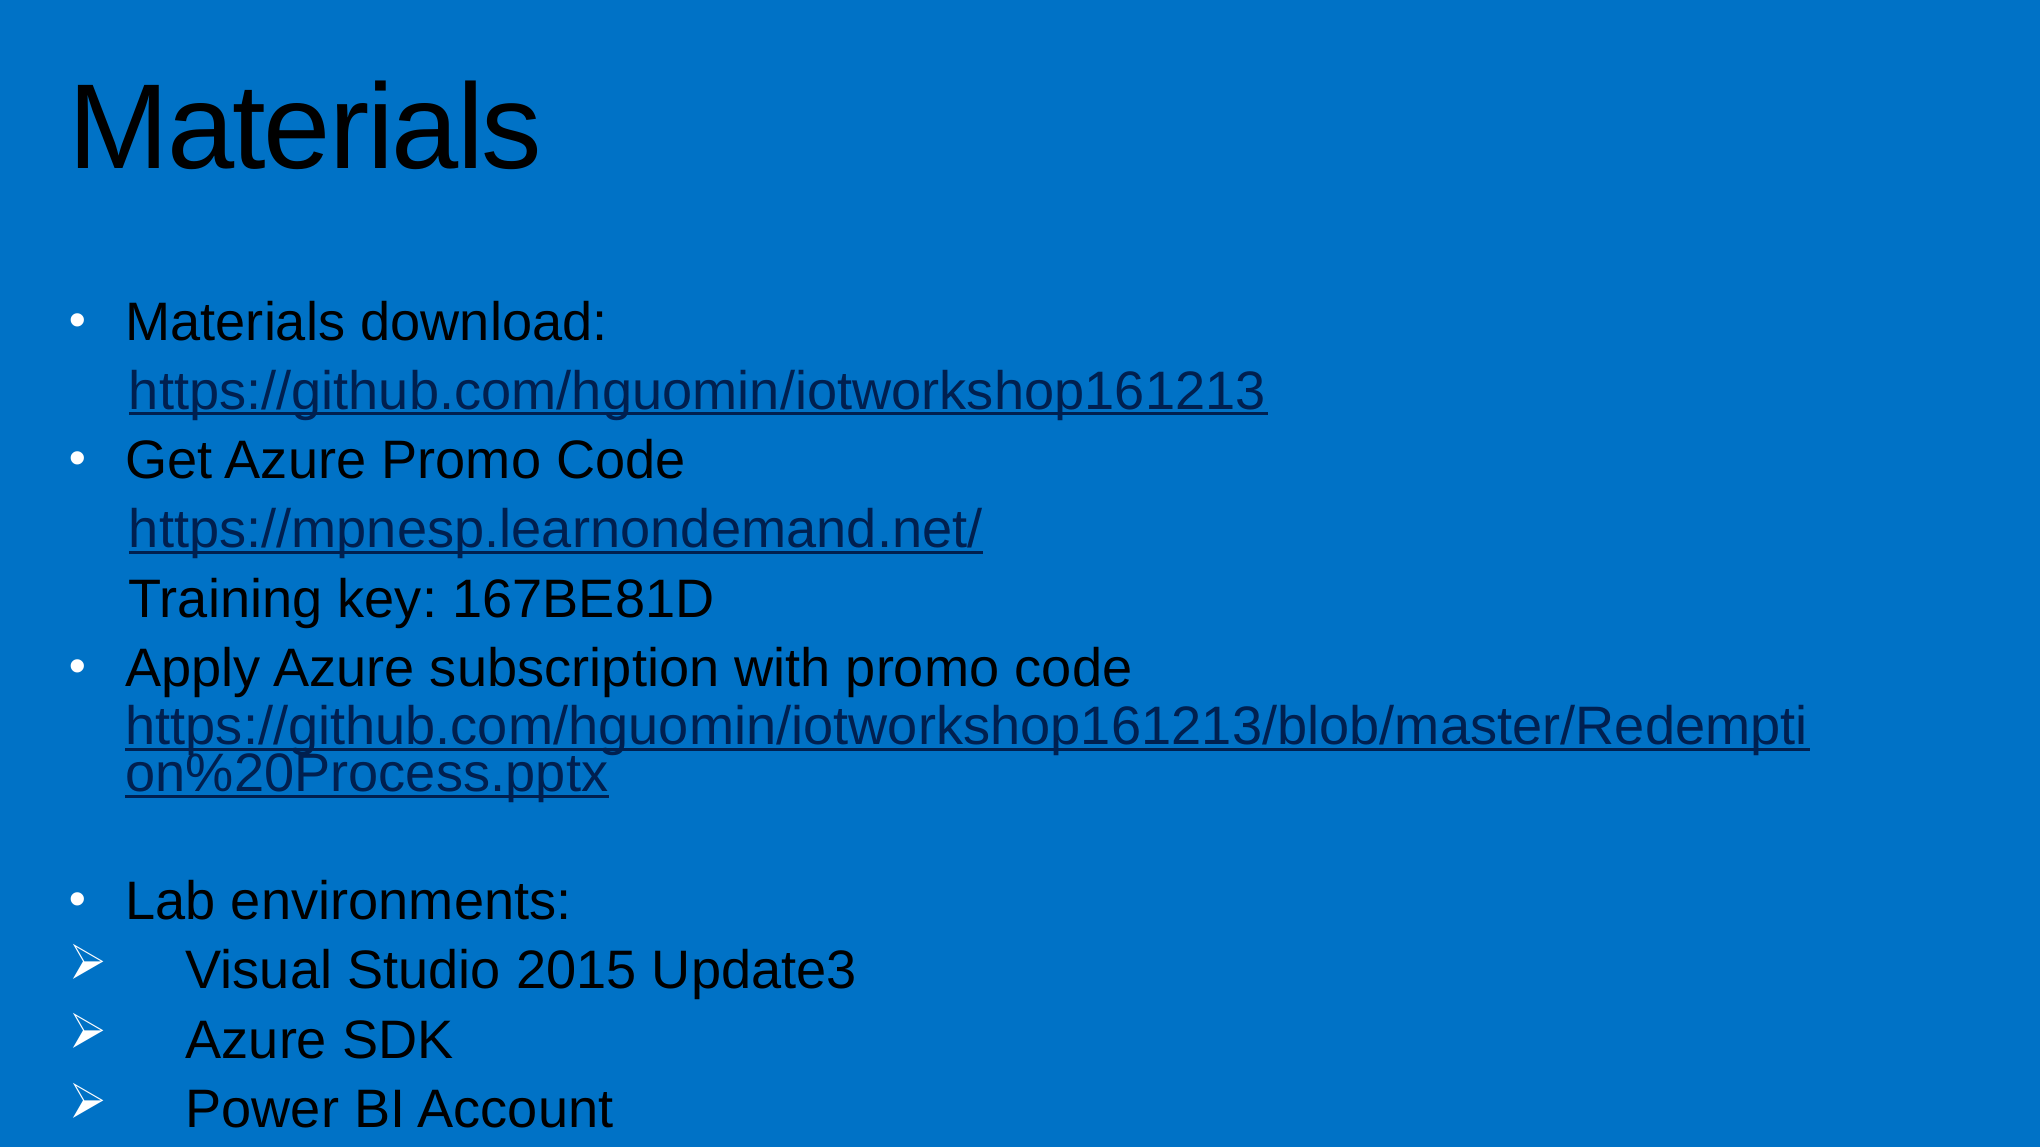

# Materials
Materials download:
    https://github.com/hguomin/iotworkshop161213
Get Azure Promo Code
    https://mpnesp.learnondemand.net/
    Training key: 167BE81D
Apply Azure subscription with promo code
https://github.com/hguomin/iotworkshop161213/blob/master/Redemption%20Process.pptx
Lab environments:
    Visual Studio 2015 Update3
    Azure SDK
    Power BI Account